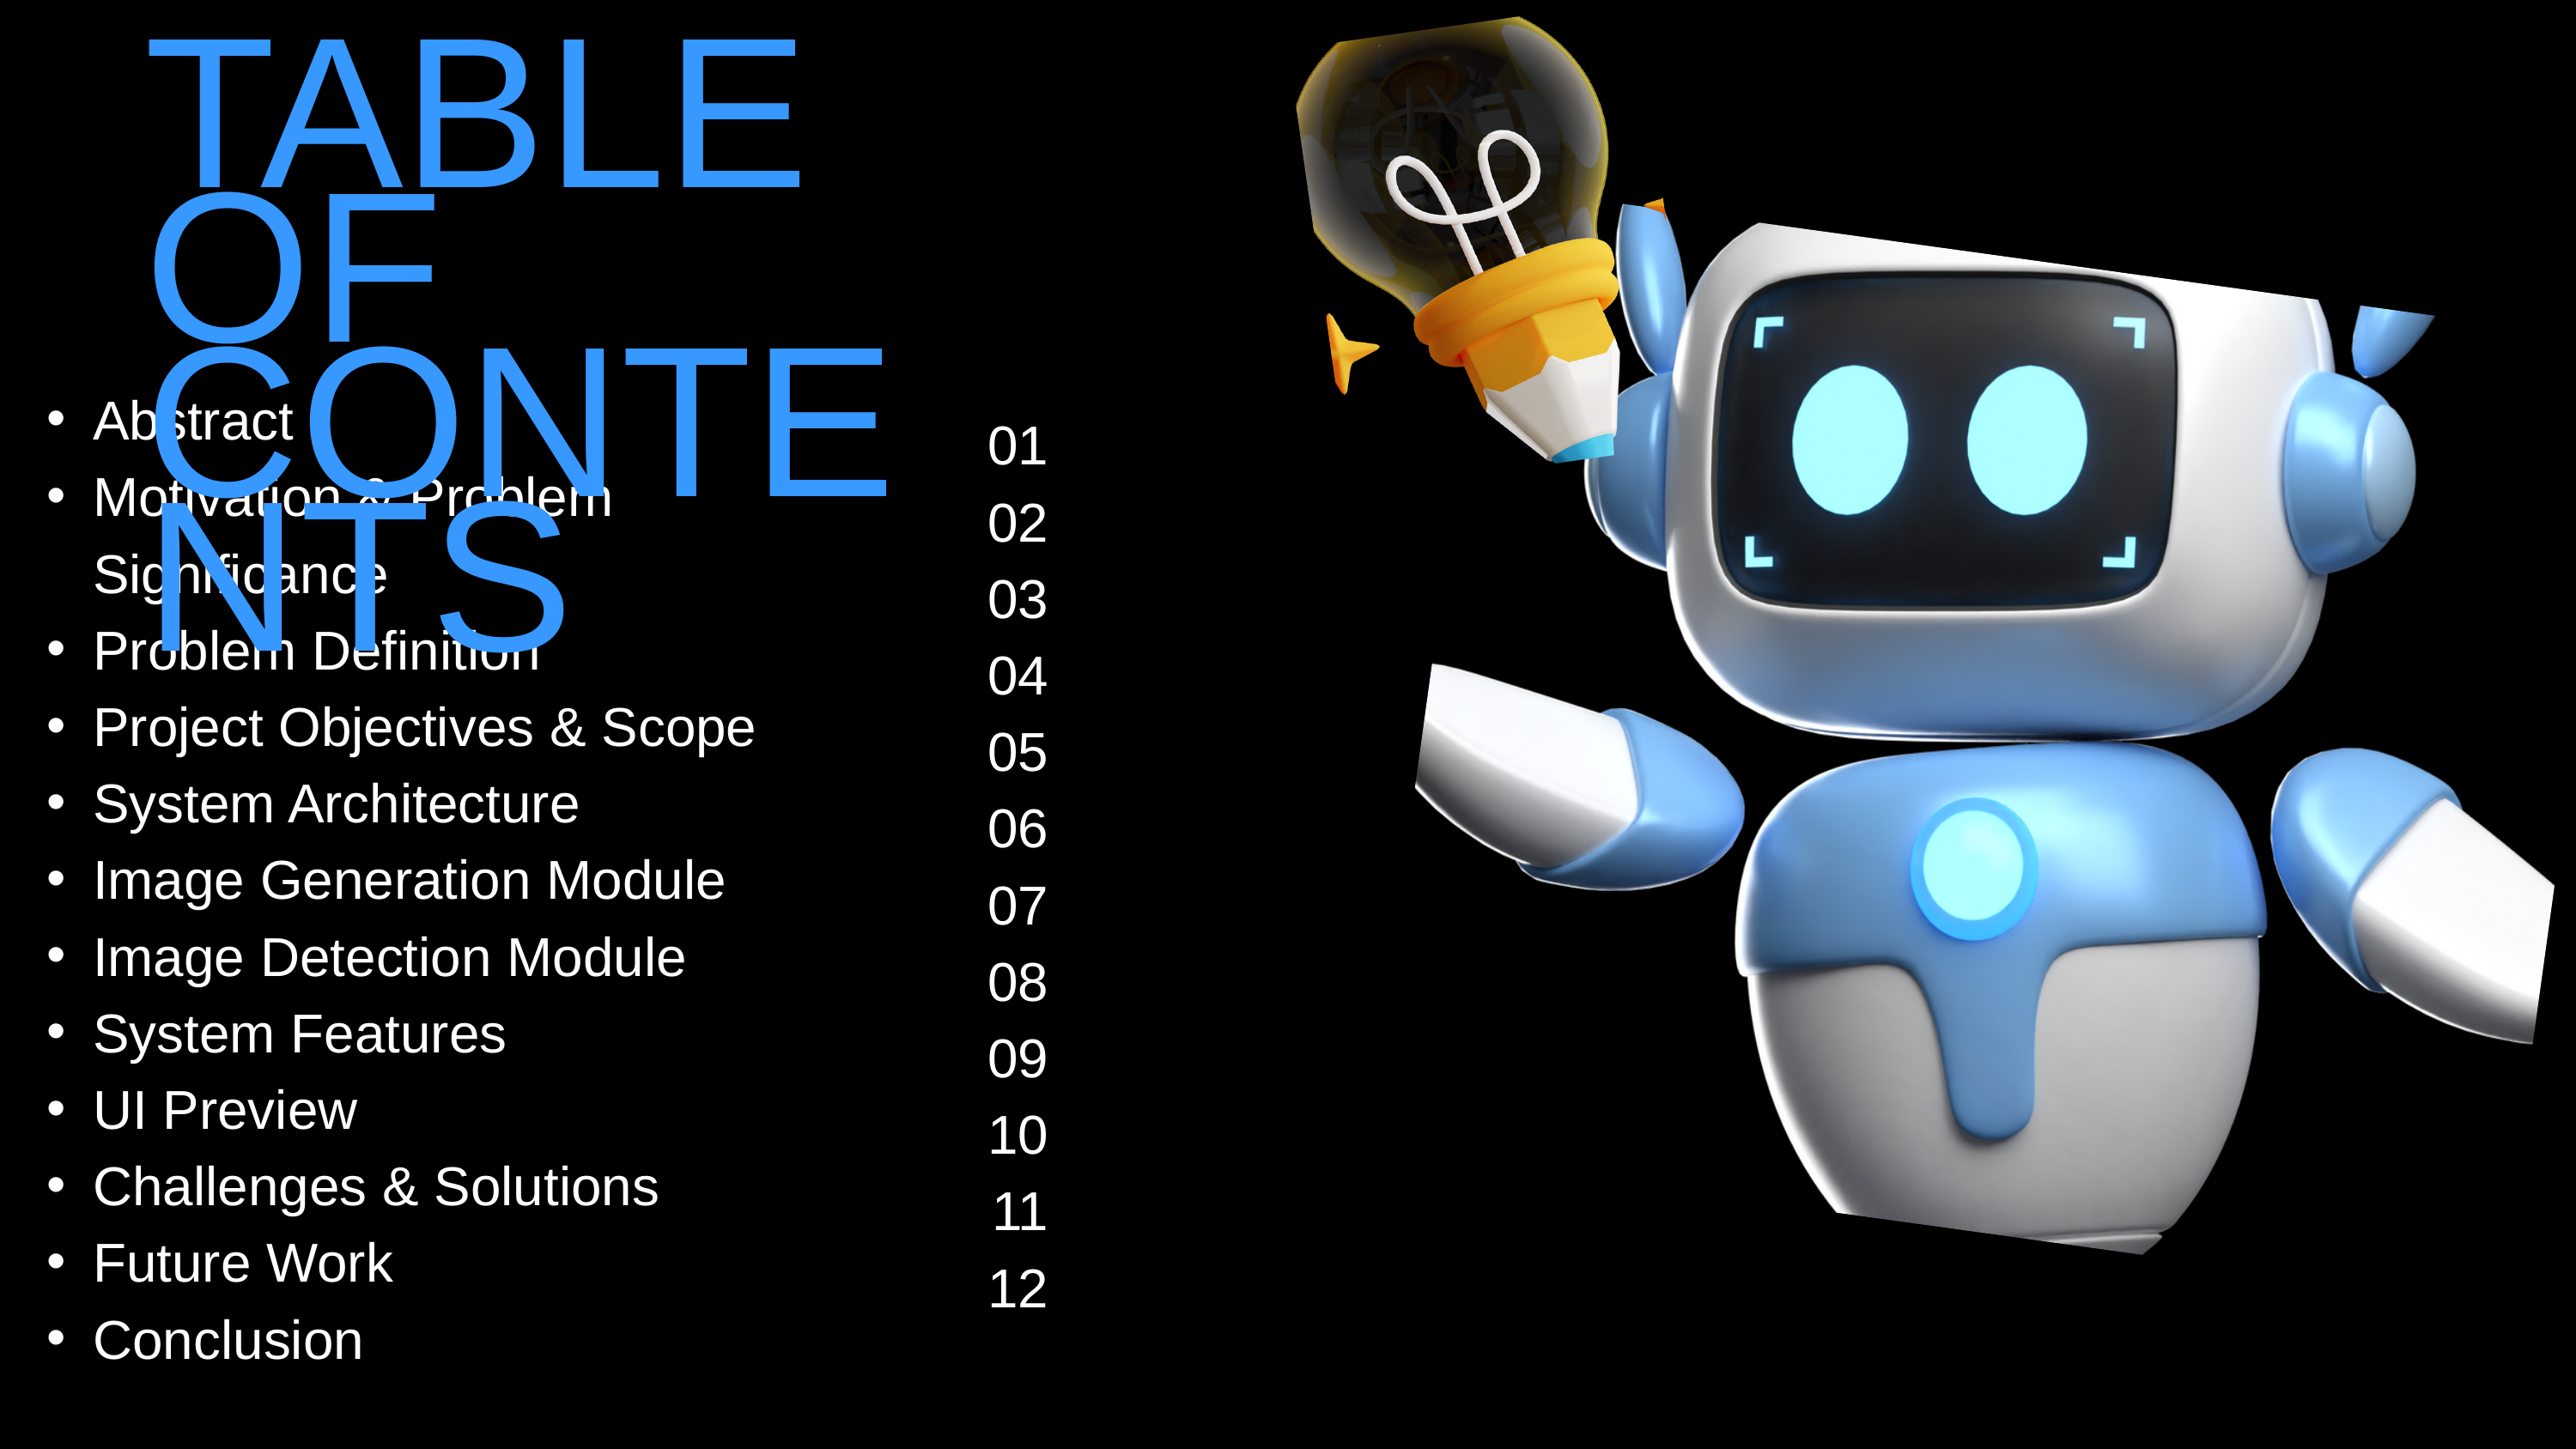

TABLE OF CONTENTS

Abstract
Motivation & Problem Significance
Problem Definition
Project Objectives & Scope
System Architecture
Image Generation Module
Image Detection Module
System Features
UI Preview
Challenges & Solutions
Future Work
Conclusion
01
02
03
04
05
06
07
08
09
10
11
12